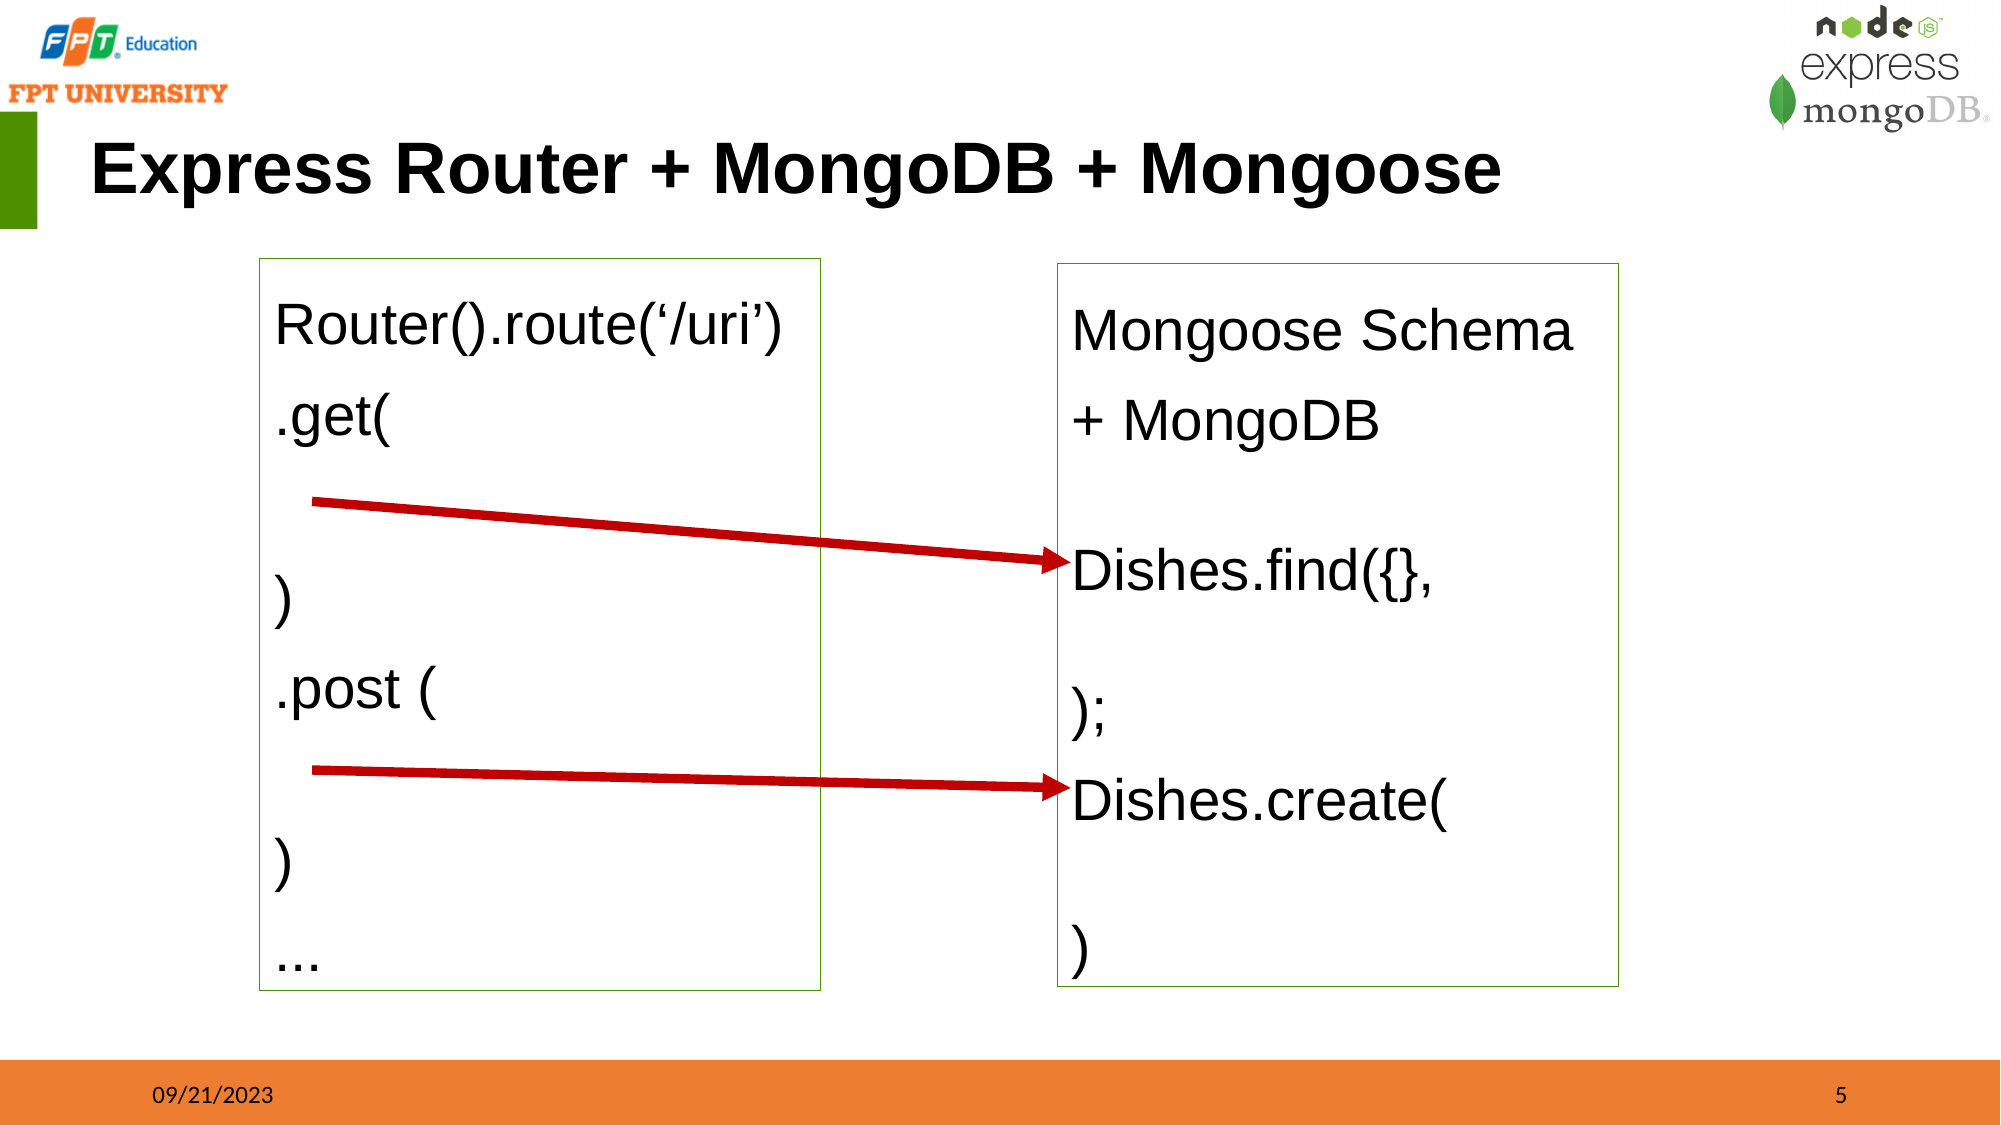

# Express Router + MongoDB + Mongoose
Router().route(‘/uri’)
.get(

)
.post (

)
...
Mongoose Schema + MongoDB

Dishes.find({},

);
Dishes.create(

)
09/21/2023
5